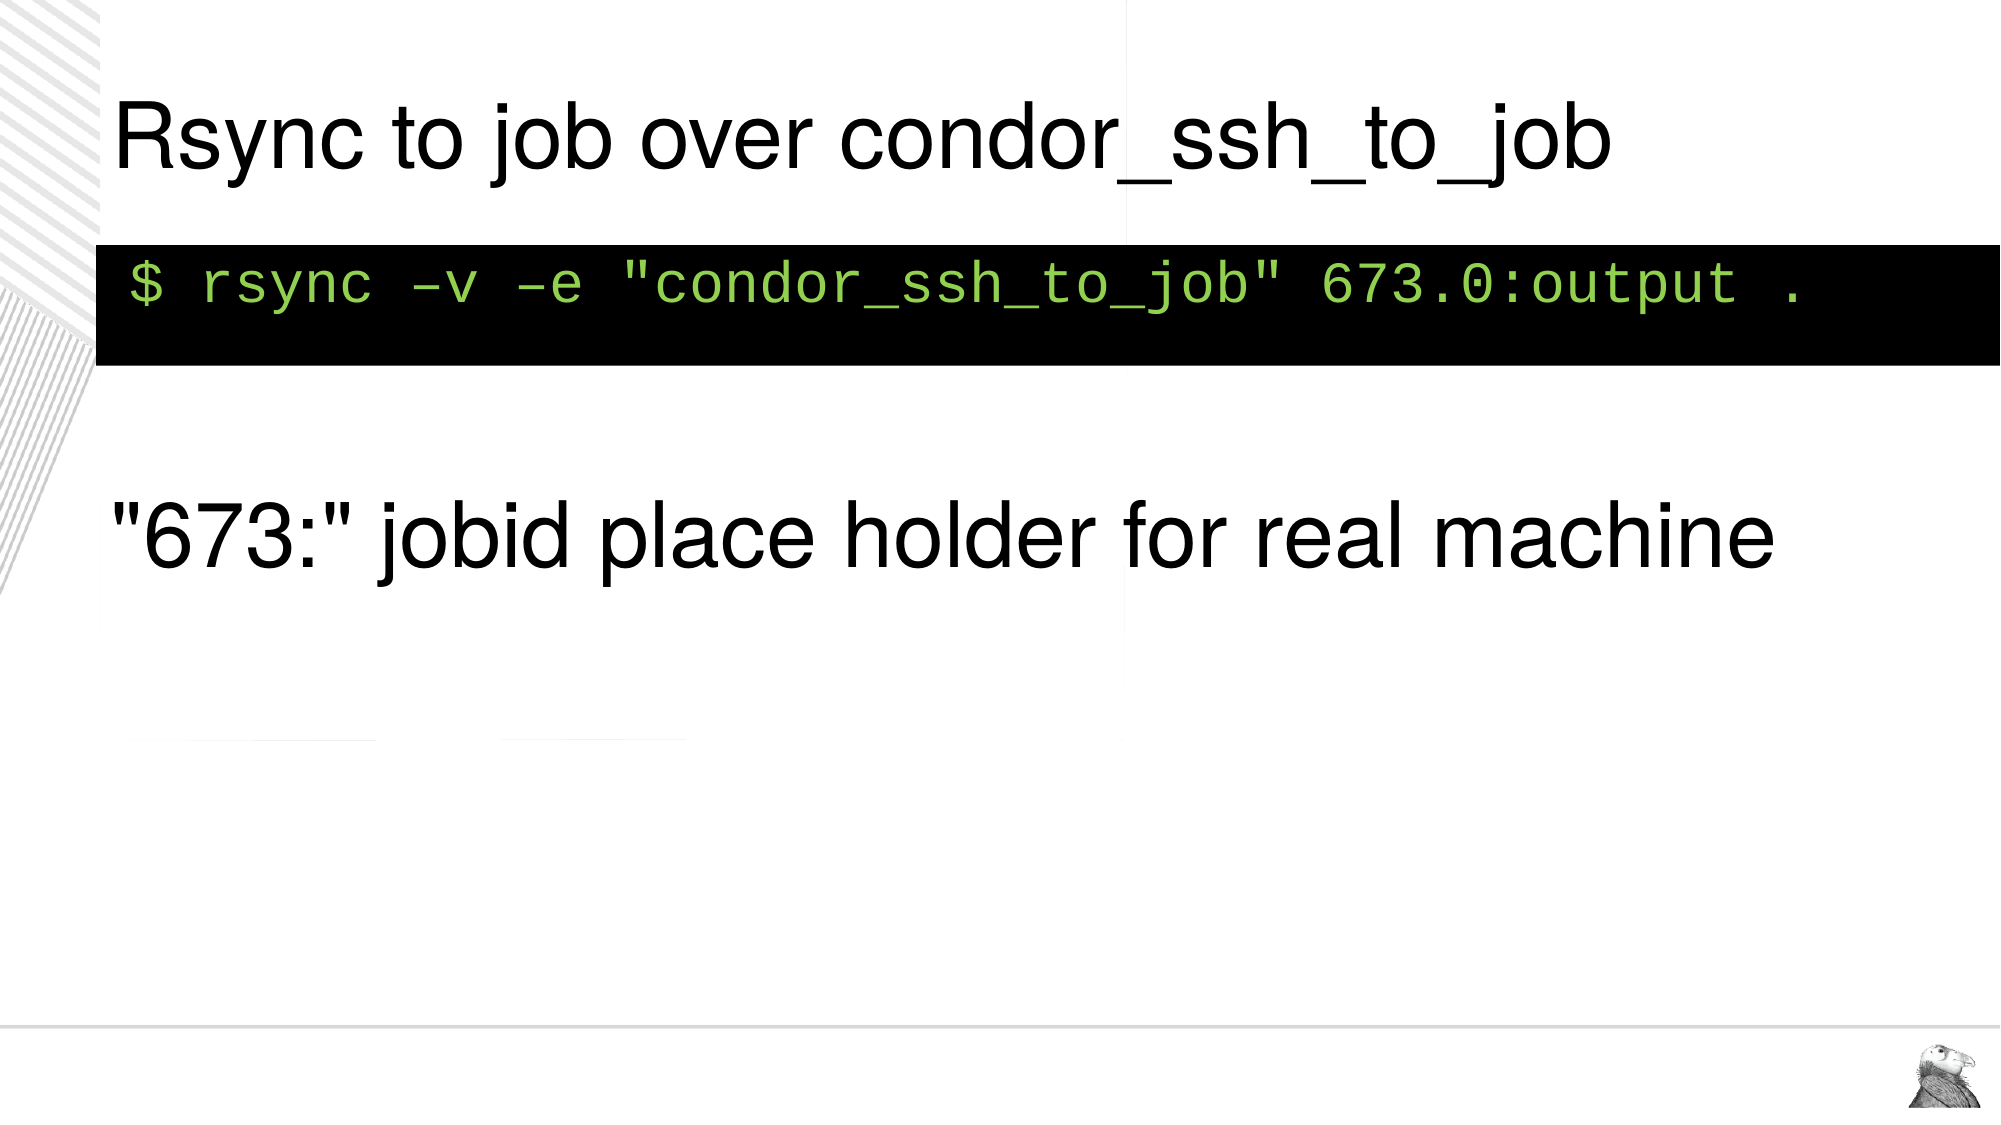

# Rsync to job over condor_ssh_to_job
$ rsync –v –e "condor_ssh_to_job" 673.0:output .
"673:" jobid place holder for real machine